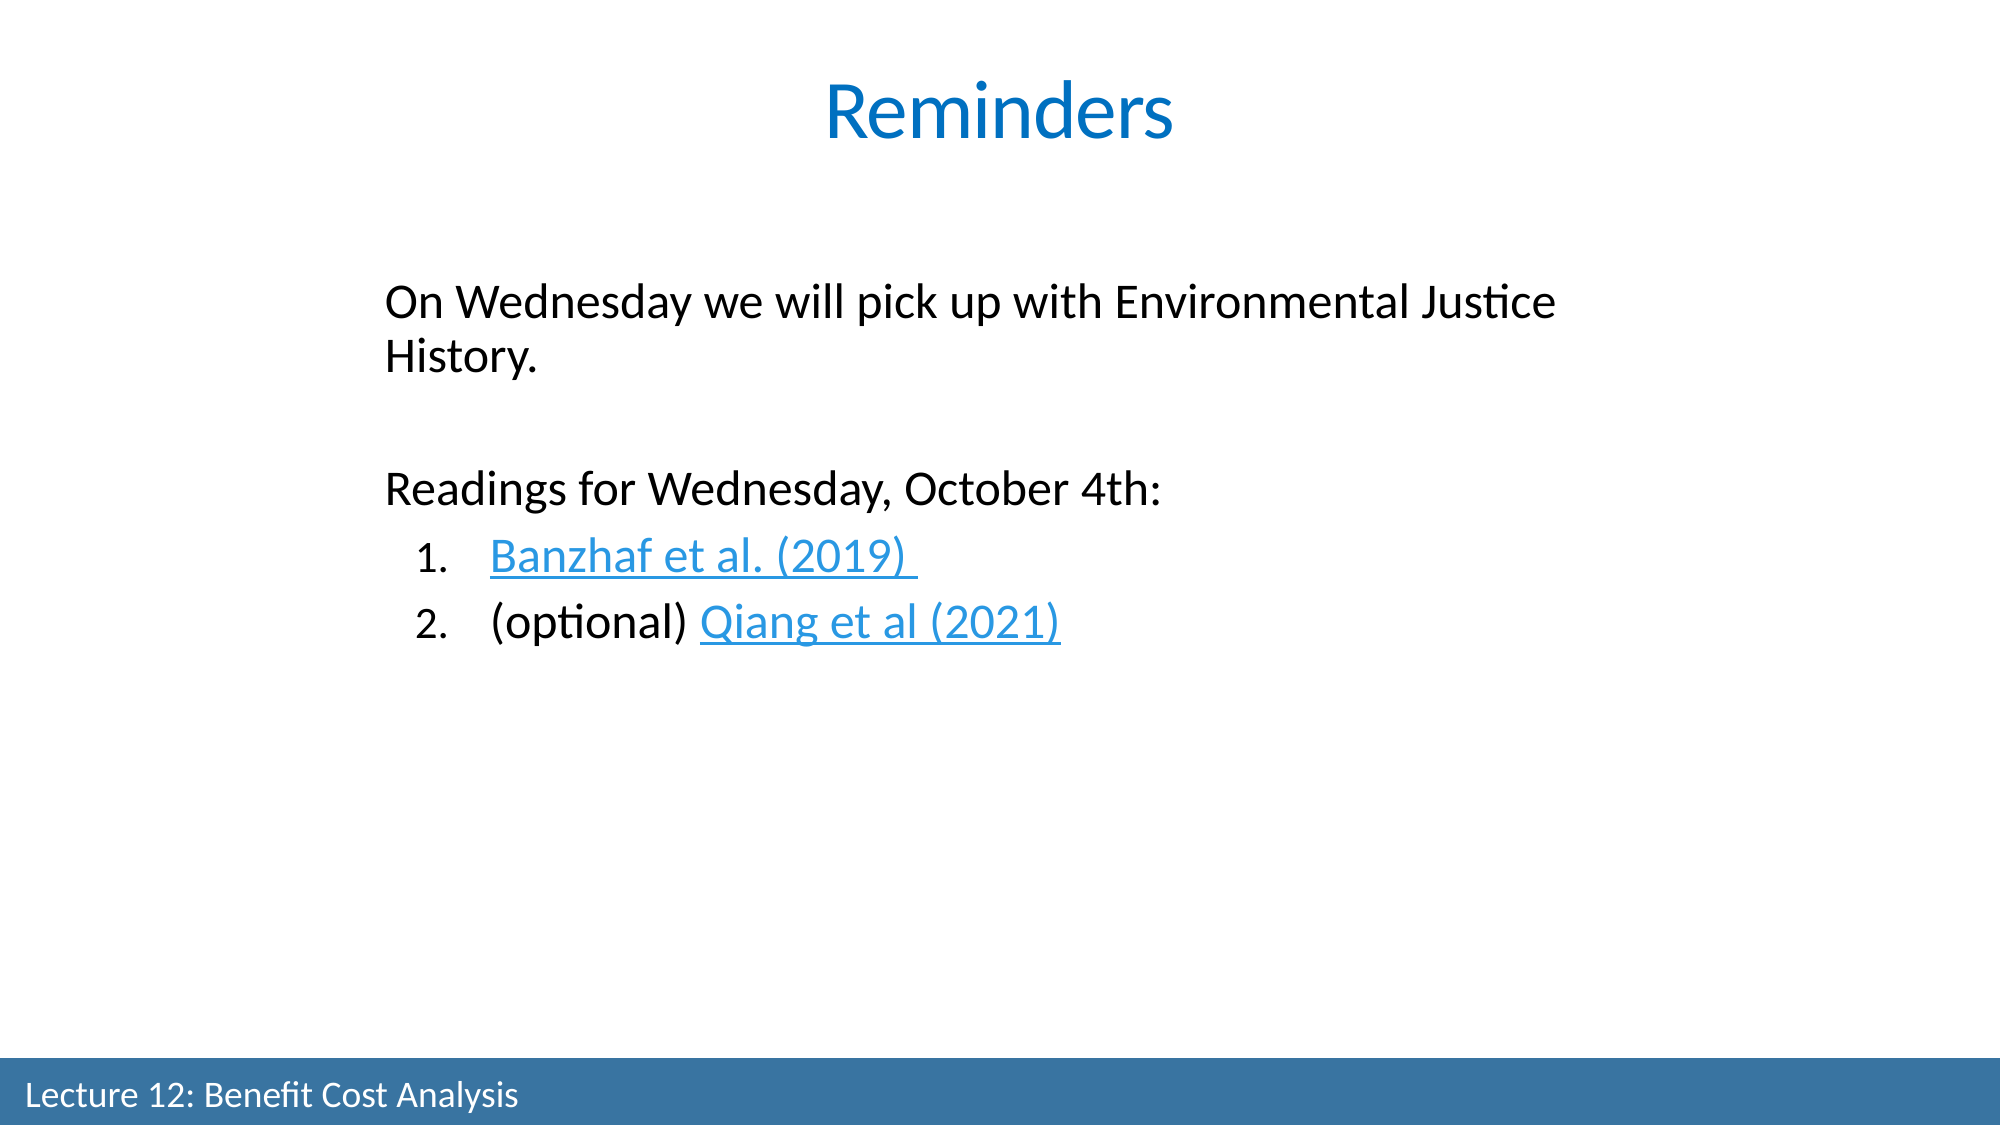

# Reminders
On Wednesday we will pick up with Environmental Justice History.

Readings for Wednesday, October 4th:
Banzhaf et al. (2019)
(optional) Qiang et al (2021)